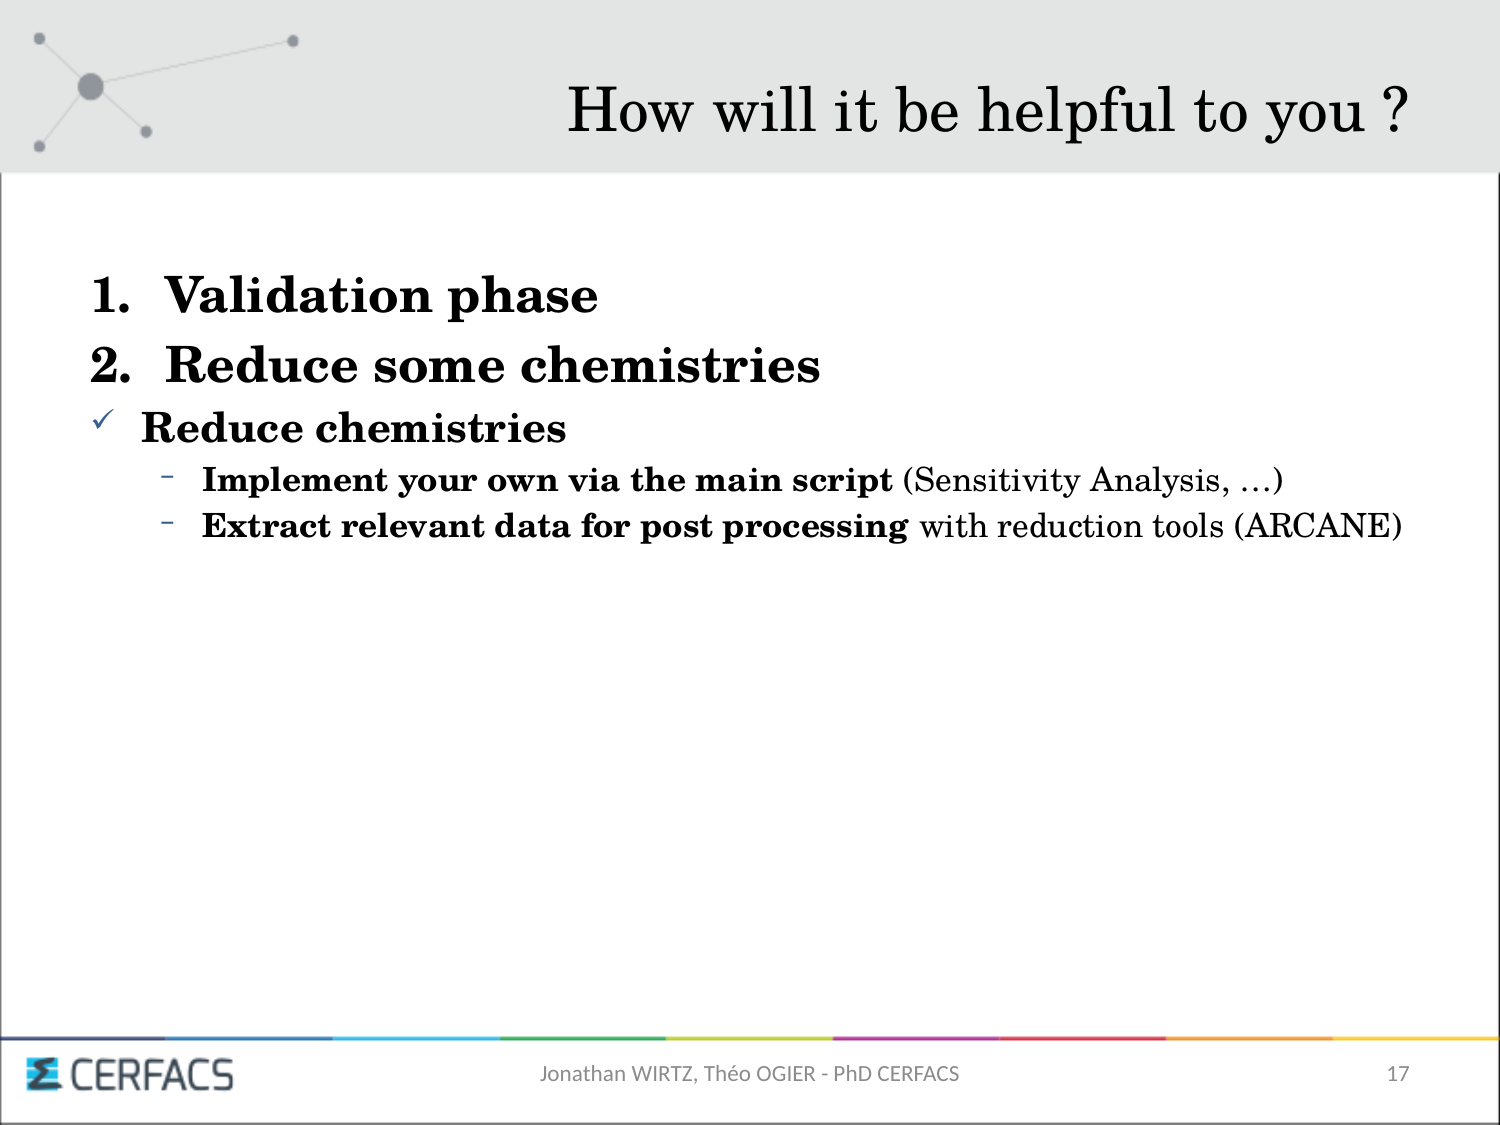

# How will it be helpful to you ?
Validation phase
Reduce some chemistries
Reduce chemistries
Implement your own via the main script (Sensitivity Analysis, …)
Extract relevant data for post processing with reduction tools (ARCANE)

Jonathan WIRTZ, Théo OGIER - PhD CERFACS
17